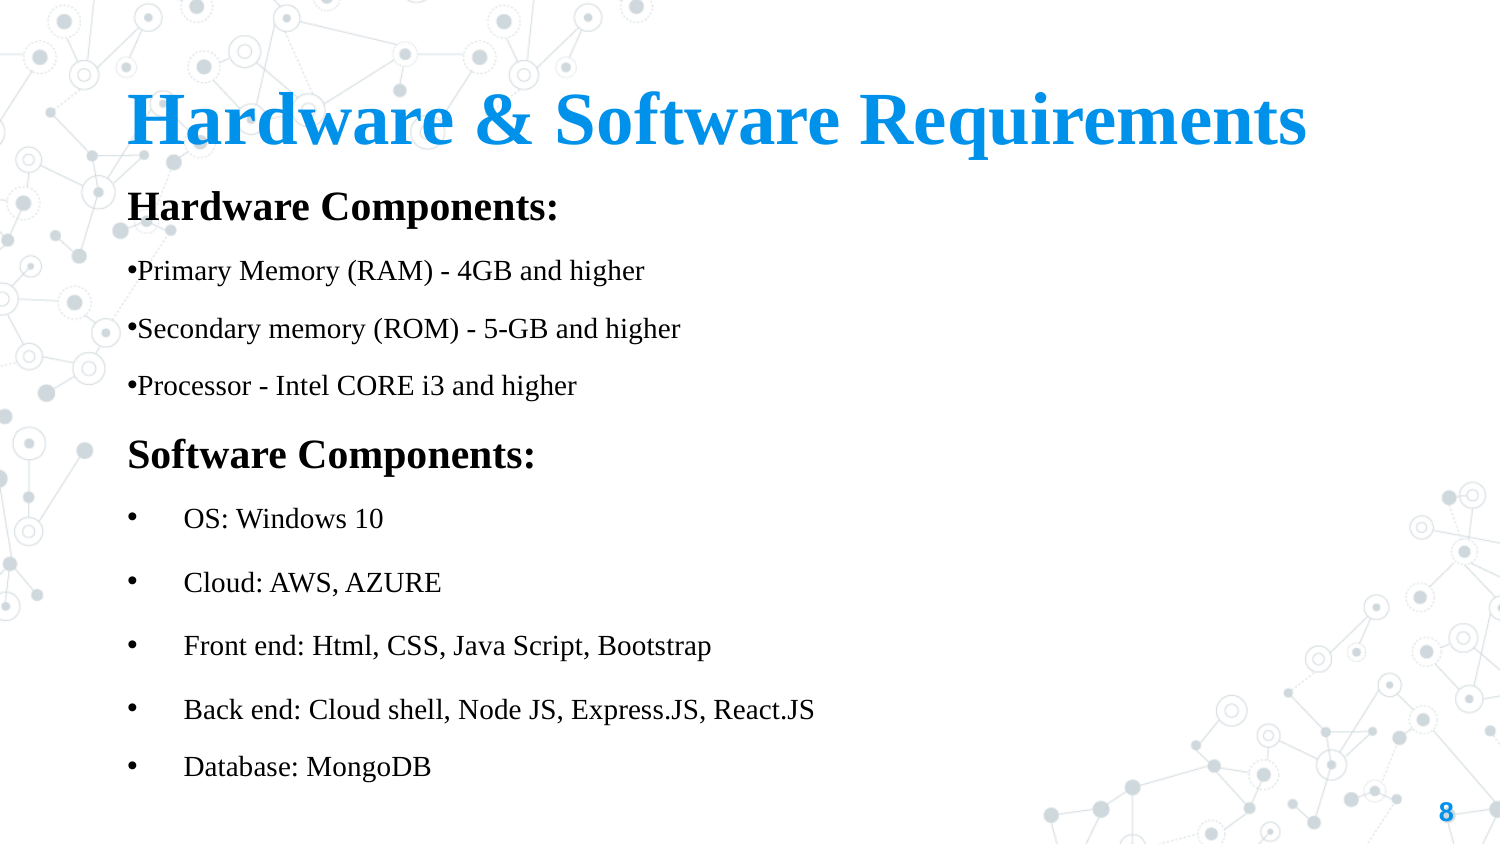

# Hardware & Software Requirements
Hardware Components:
Primary Memory (RAM) - 4GB and higher
Secondary memory (ROM) - 5-GB and higher
Processor - Intel CORE i3 and higher
Software Components:
OS: Windows 10
Cloud: AWS, AZURE
Front end: Html, CSS, Java Script, Bootstrap
Back end: Cloud shell, Node JS, Express.JS, React.JS
Database: MongoDB

8